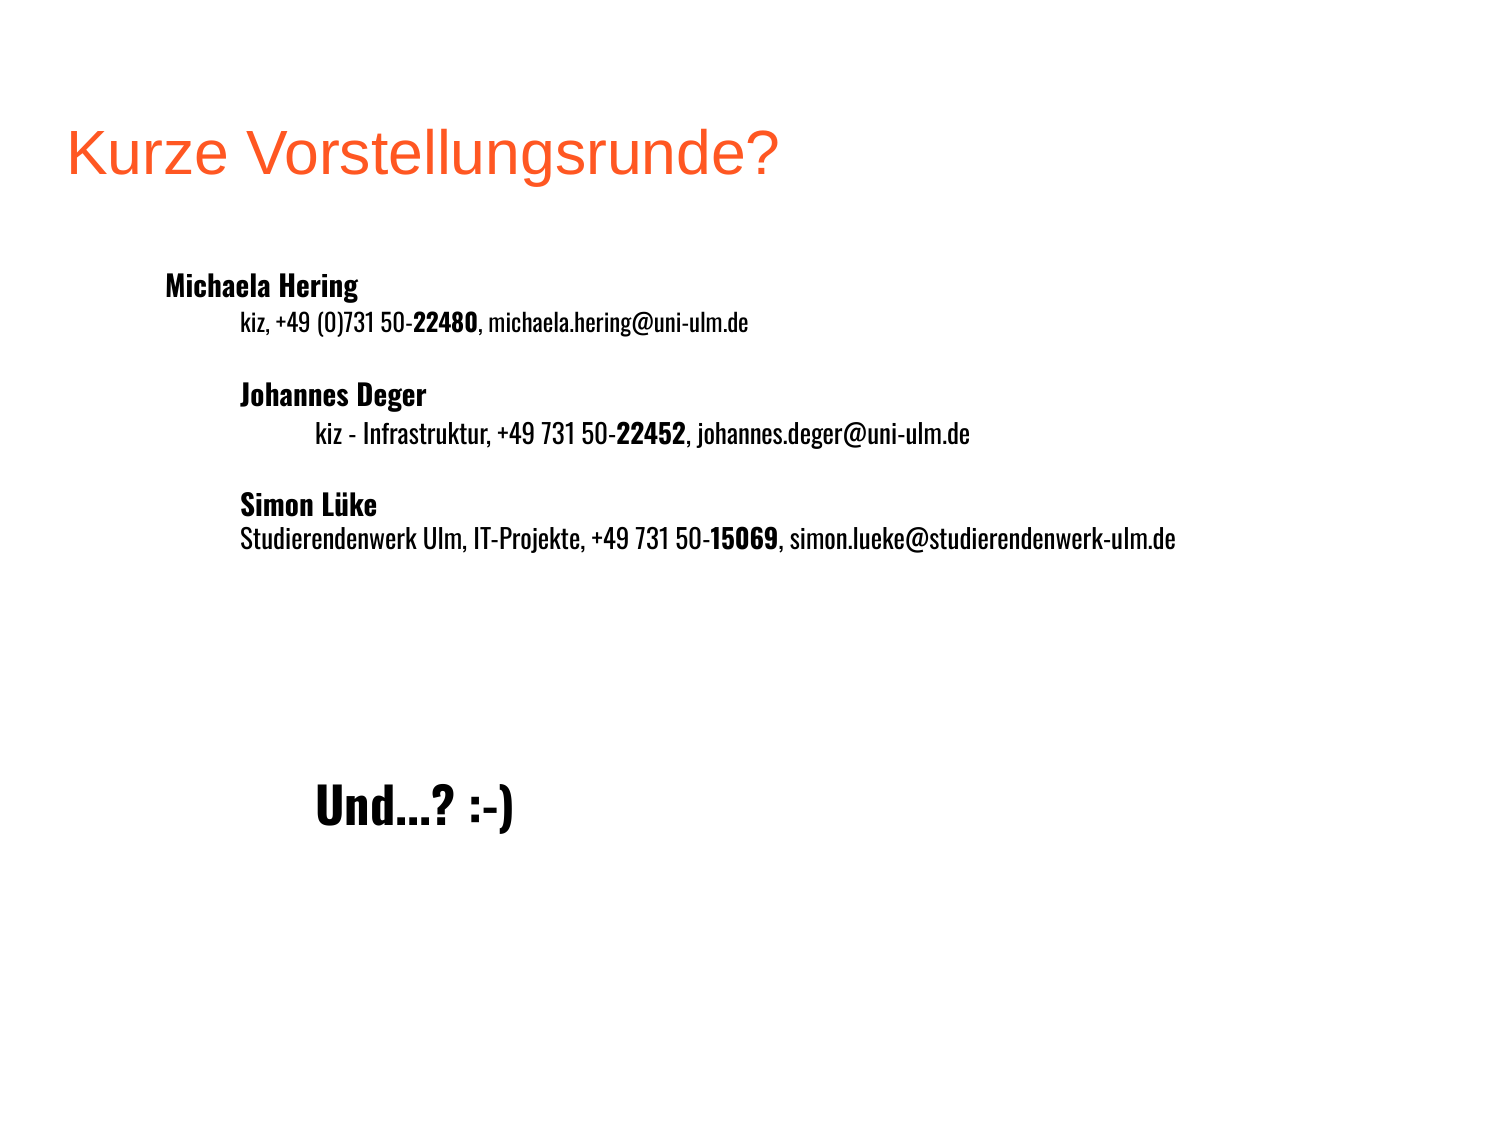

# Kurze Vorstellungsrunde?
Michaela Hering
kiz, +49 (0)731 50-22480, michaela.hering@uni-ulm.de

Johannes Deger
	kiz - Infrastruktur, +49 731 50-22452, johannes.deger@uni-ulm.de

Simon Lüke
Studierendenwerk Ulm, IT-Projekte, +49 731 50-15069, simon.lueke@studierendenwerk-ulm.de

Und...? :-)